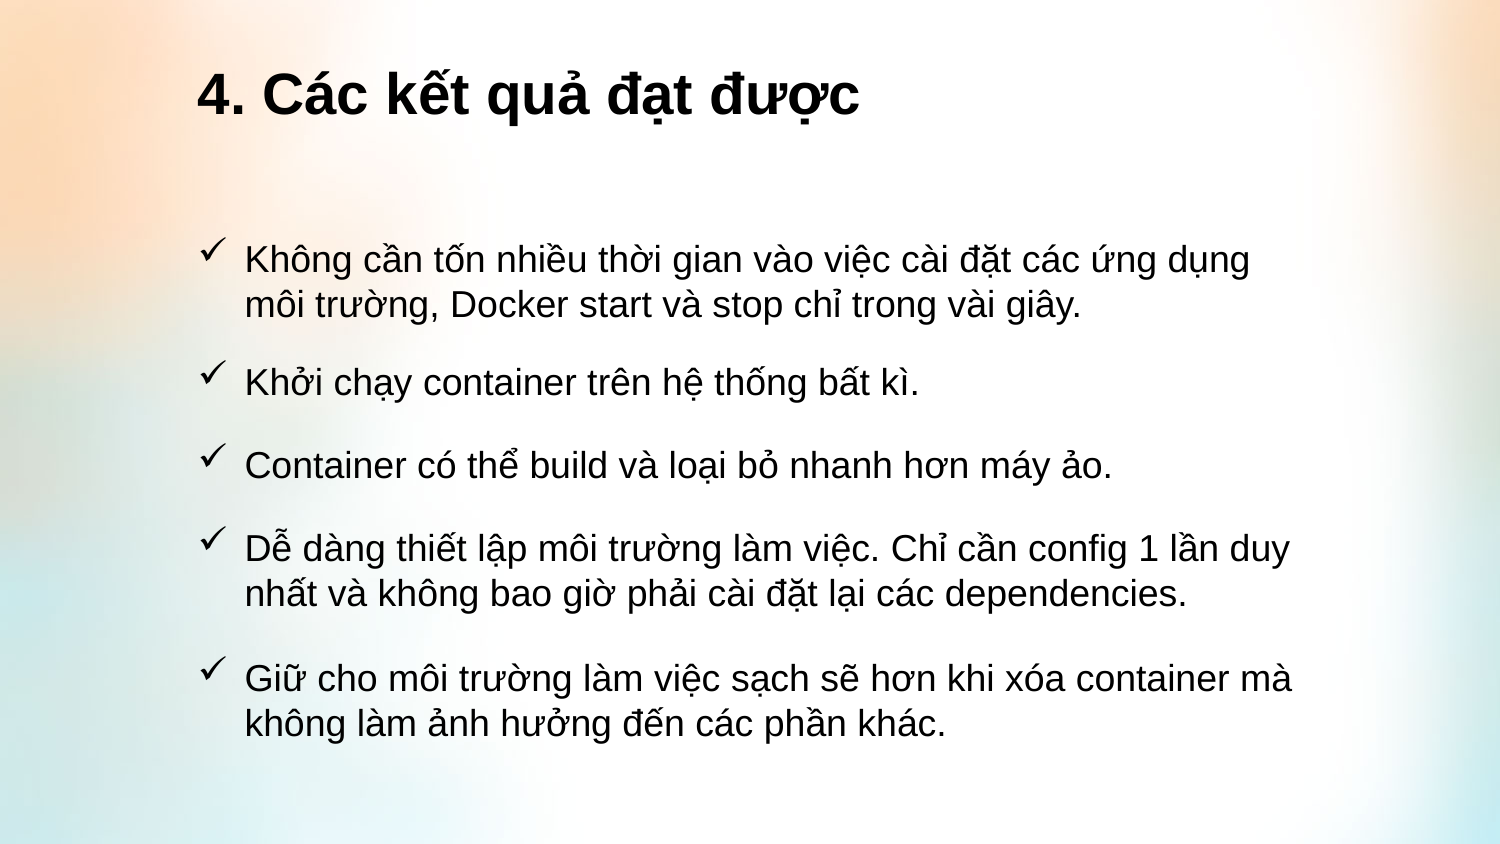

4. Các kết quả đạt được
Không cần tốn nhiều thời gian vào việc cài đặt các ứng dụng môi trường, Docker start và stop chỉ trong vài giây.
Khởi chạy container trên hệ thống bất kì.
Container có thể build và loại bỏ nhanh hơn máy ảo.
Dễ dàng thiết lập môi trường làm việc. Chỉ cần config 1 lần duy nhất và không bao giờ phải cài đặt lại các dependencies.
Giữ cho môi trường làm việc sạch sẽ hơn khi xóa container mà không làm ảnh hưởng đến các phần khác.